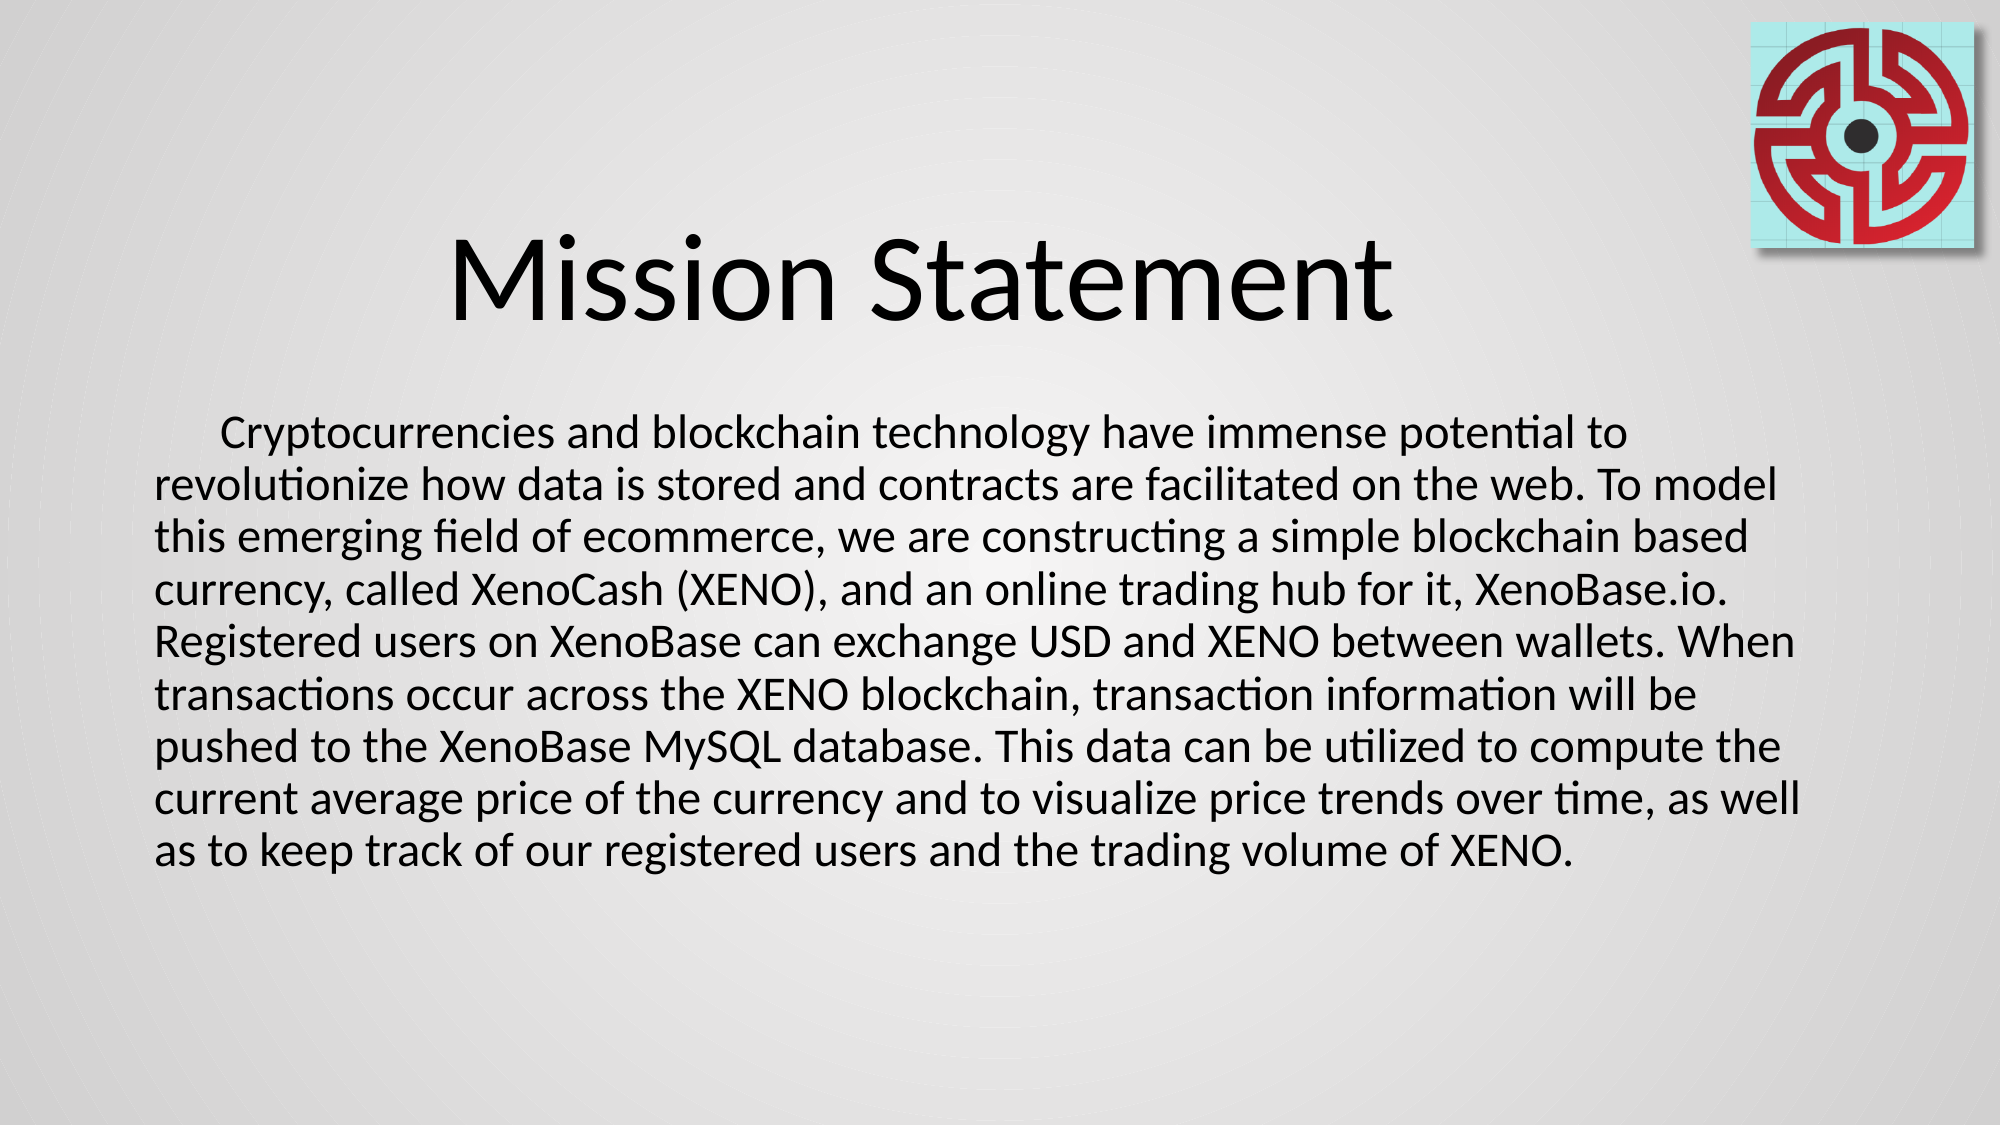

# Mission Statement
      Cryptocurrencies and blockchain technology have immense potential to revolutionize how data is stored and contracts are facilitated on the web. To model this emerging field of ecommerce, we are constructing a simple blockchain based currency, called XenoCash (XENO), and an online trading hub for it, XenoBase.io. Registered users on XenoBase can exchange USD and XENO between wallets. When transactions occur across the XENO blockchain, transaction information will be pushed to the XenoBase MySQL database. This data can be utilized to compute the current average price of the currency and to visualize price trends over time, as well as to keep track of our registered users and the trading volume of XENO.